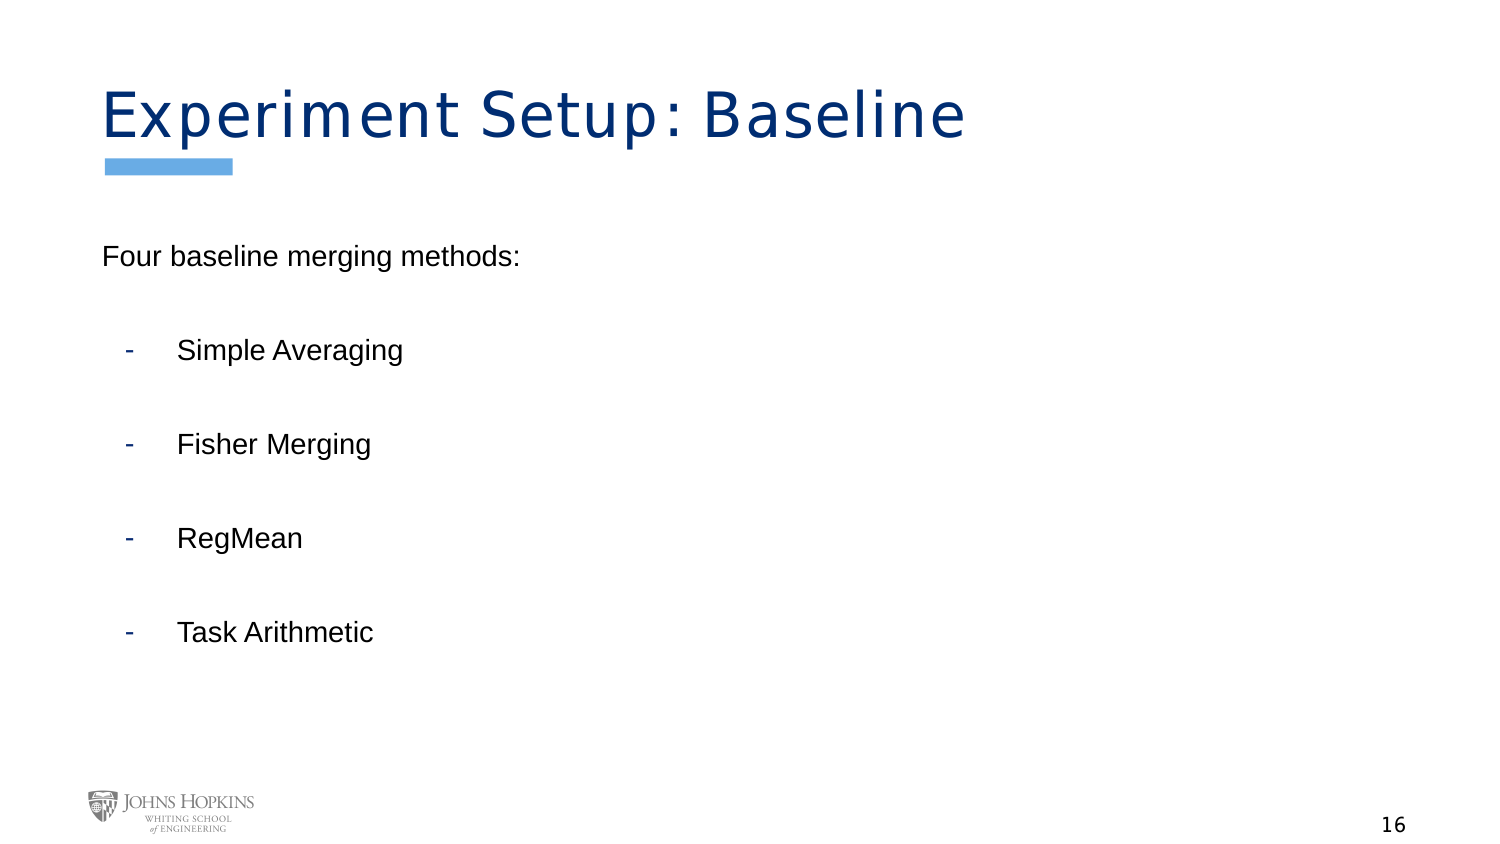

# Experiment Setup: Baseline

Four baseline merging methods:

Simple Averaging

Fisher Merging

RegMean

Task Arithmetic